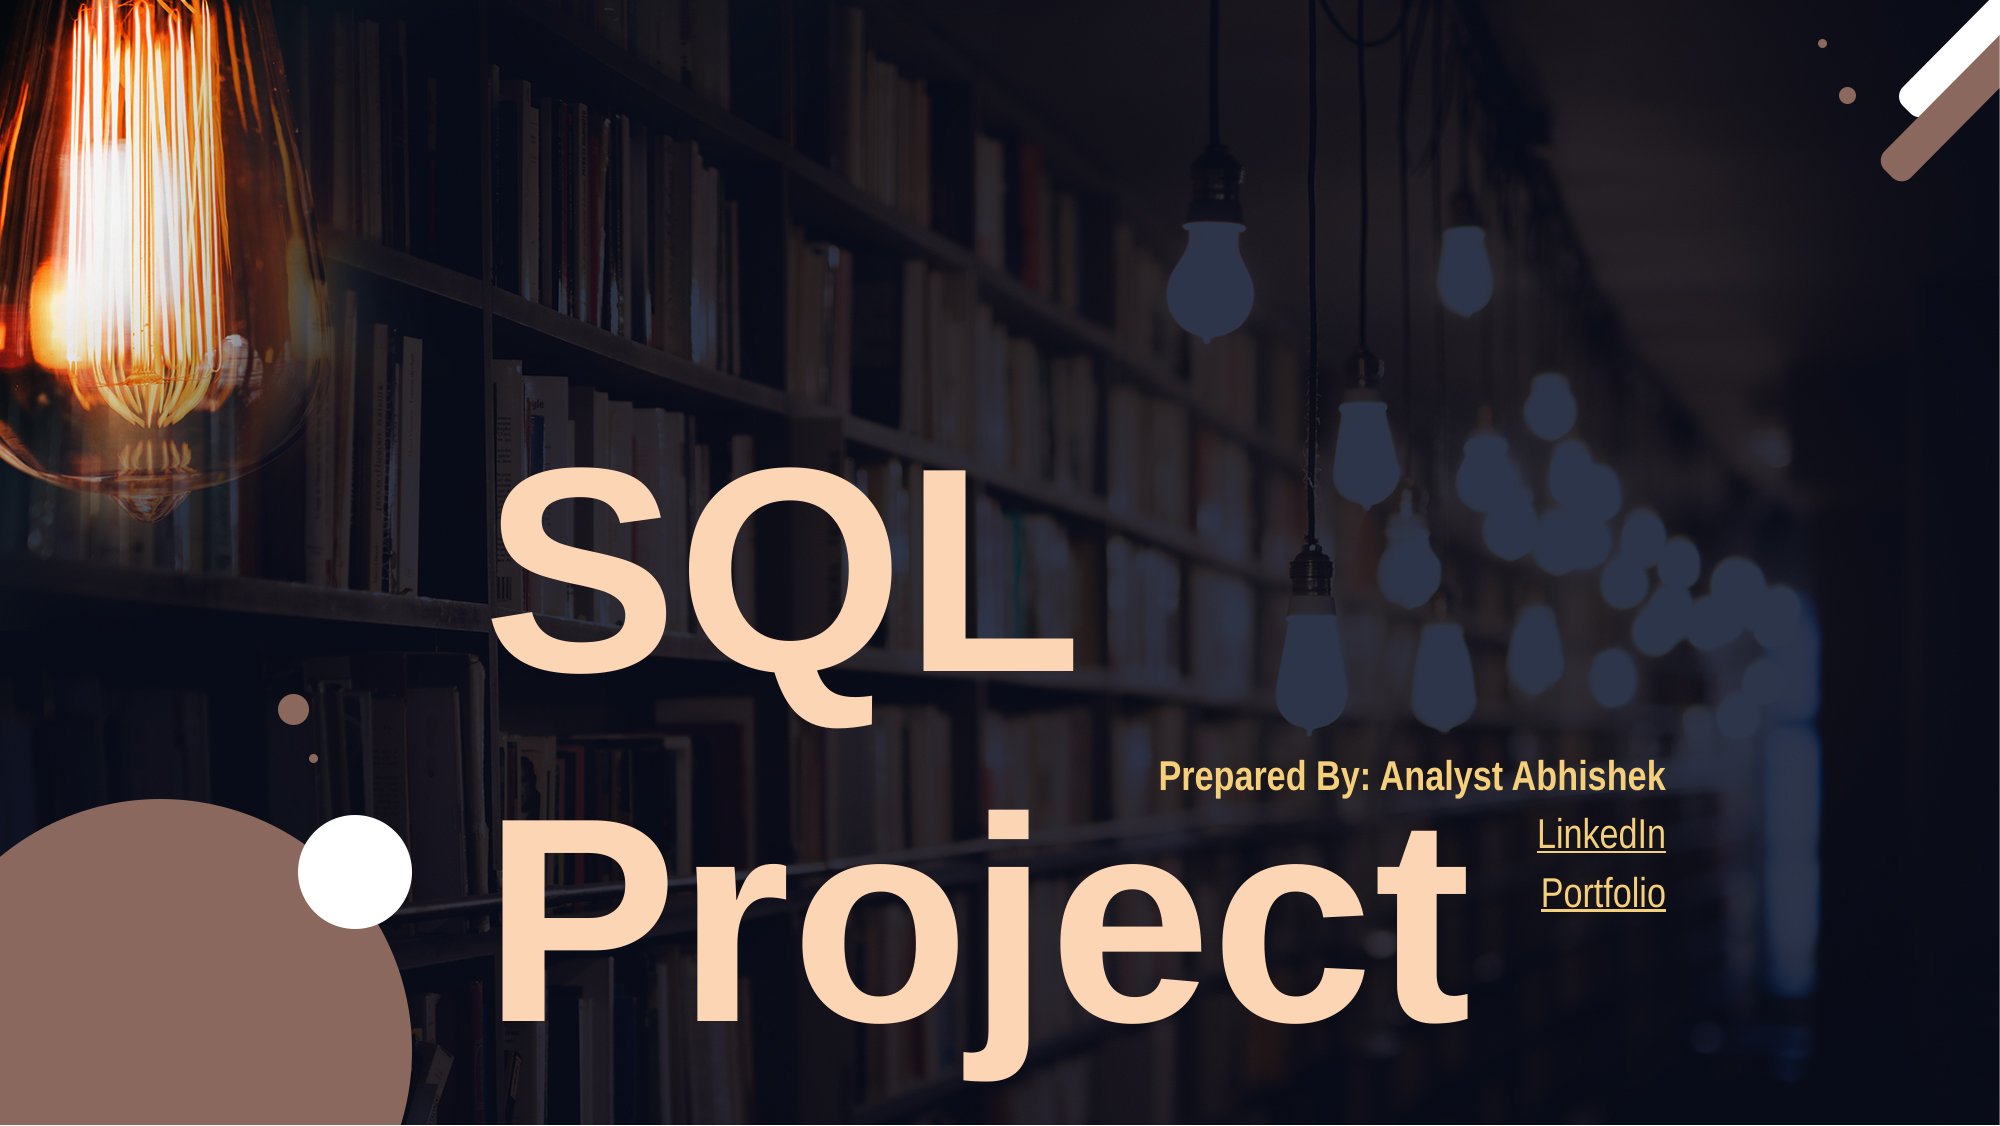

SQL Project
Prepared By: Analyst Abhishek
LinkedIn
Portfolio